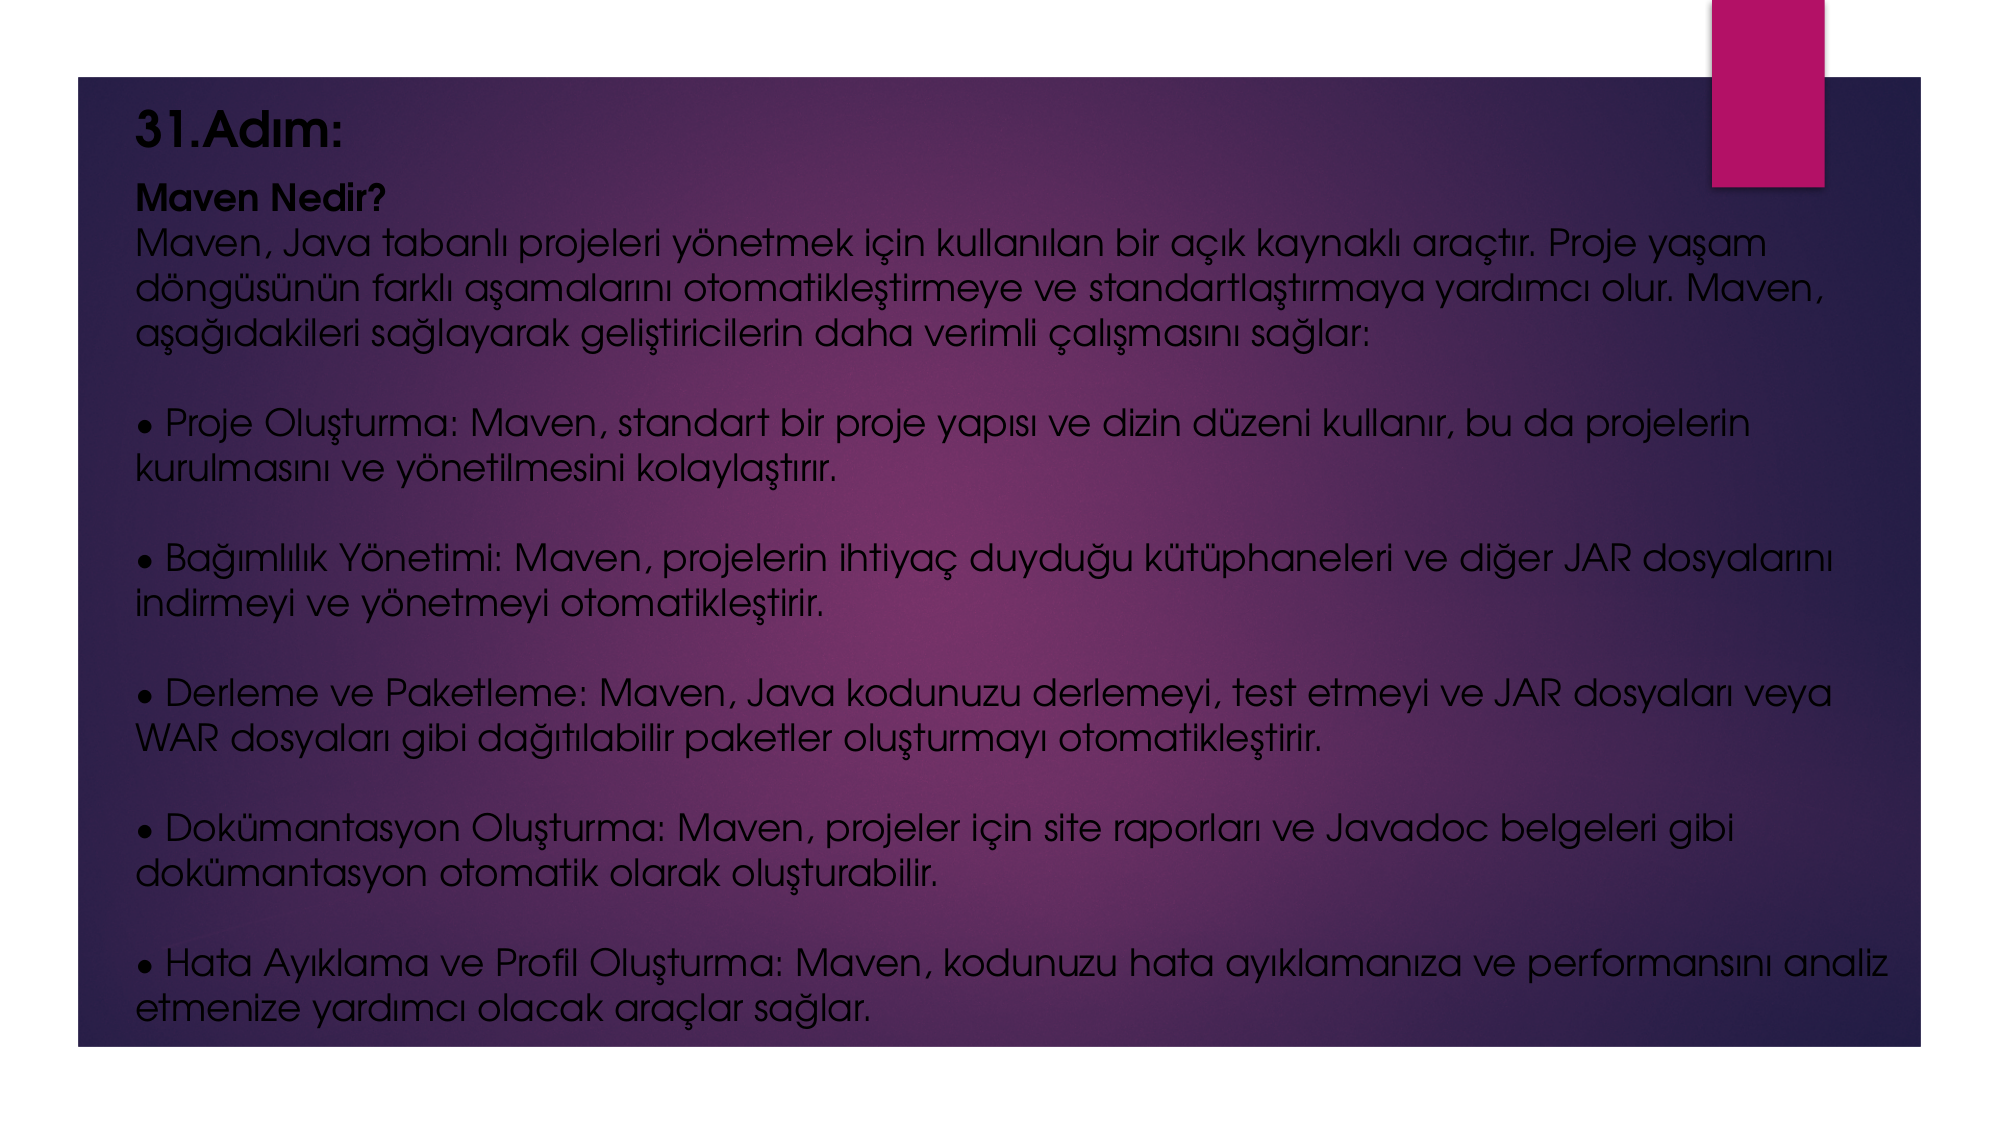

31.Adım:
Maven Nedir?
Maven, Java tabanlı projeleri yönetmek için kullanılan bir açık kaynaklı araçtır. Proje yaşam döngüsünün farklı aşamalarını otomatikleştirmeye ve standartlaştırmaya yardımcı olur. Maven, aşağıdakileri sağlayarak geliştiricilerin daha verimli çalışmasını sağlar:

• Proje Oluşturma: Maven, standart bir proje yapısı ve dizin düzeni kullanır, bu da projelerin kurulmasını ve yönetilmesini kolaylaştırır.

• Bağımlılık Yönetimi: Maven, projelerin ihtiyaç duyduğu kütüphaneleri ve diğer JAR dosyalarını indirmeyi ve yönetmeyi otomatikleştirir.

• Derleme ve Paketleme: Maven, Java kodunuzu derlemeyi, test etmeyi ve JAR dosyaları veya WAR dosyaları gibi dağıtılabilir paketler oluşturmayı otomatikleştirir.

• Dokümantasyon Oluşturma: Maven, projeler için site raporları ve Javadoc belgeleri gibi dokümantasyon otomatik olarak oluşturabilir.

• Hata Ayıklama ve Profil Oluşturma: Maven, kodunuzu hata ayıklamanıza ve performansını analiz etmenize yardımcı olacak araçlar sağlar.